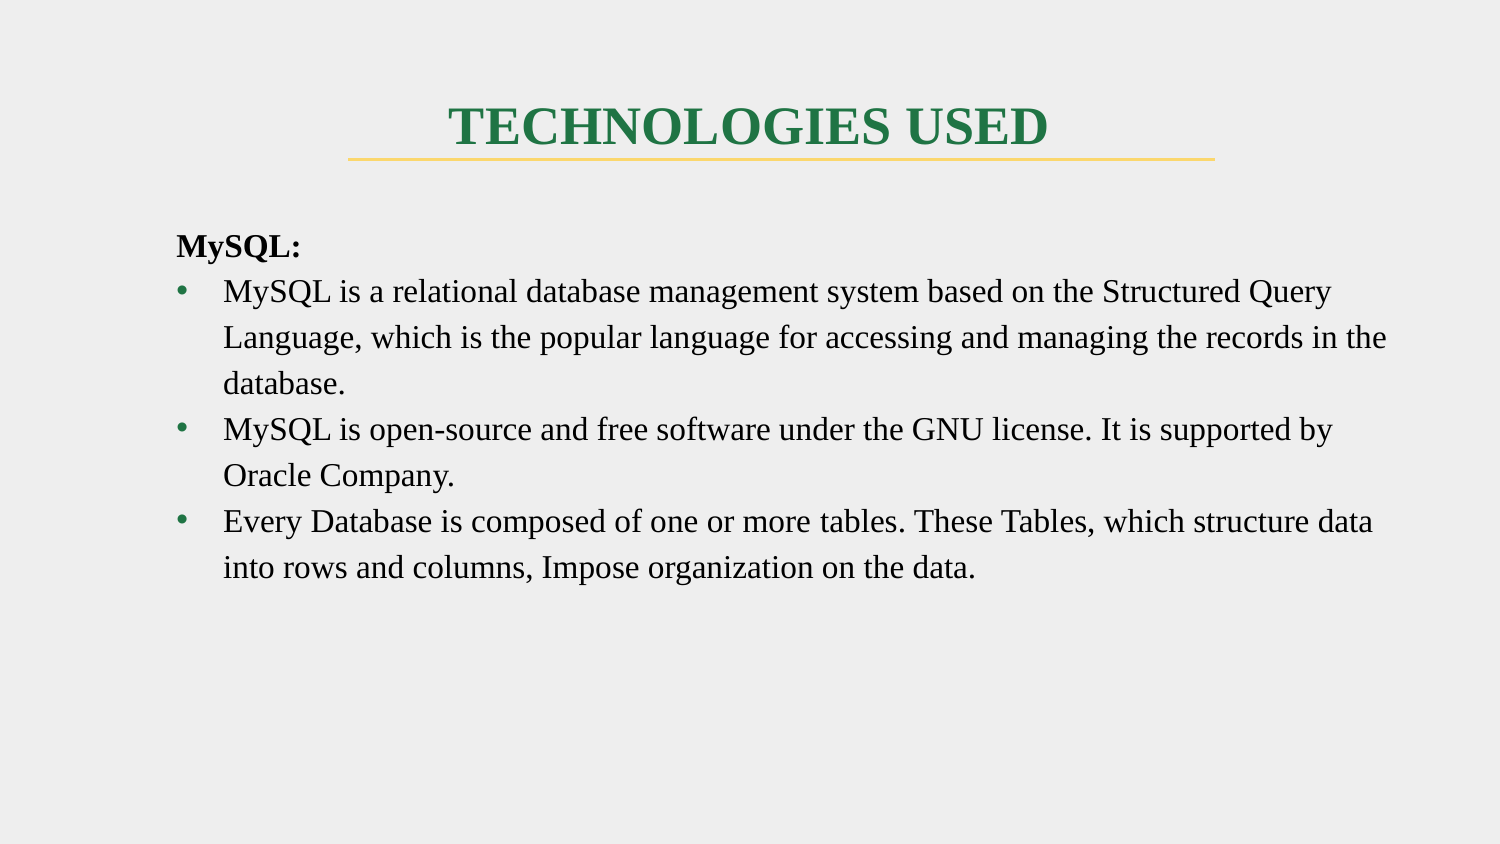

# TECHNOLOGIES USED
MySQL:
MySQL is a relational database management system based on the Structured Query Language, which is the popular language for accessing and managing the records in the database.
MySQL is open-source and free software under the GNU license. It is supported by Oracle Company.
Every Database is composed of one or more tables. These Tables, which structure data into rows and columns, Impose organization on the data.